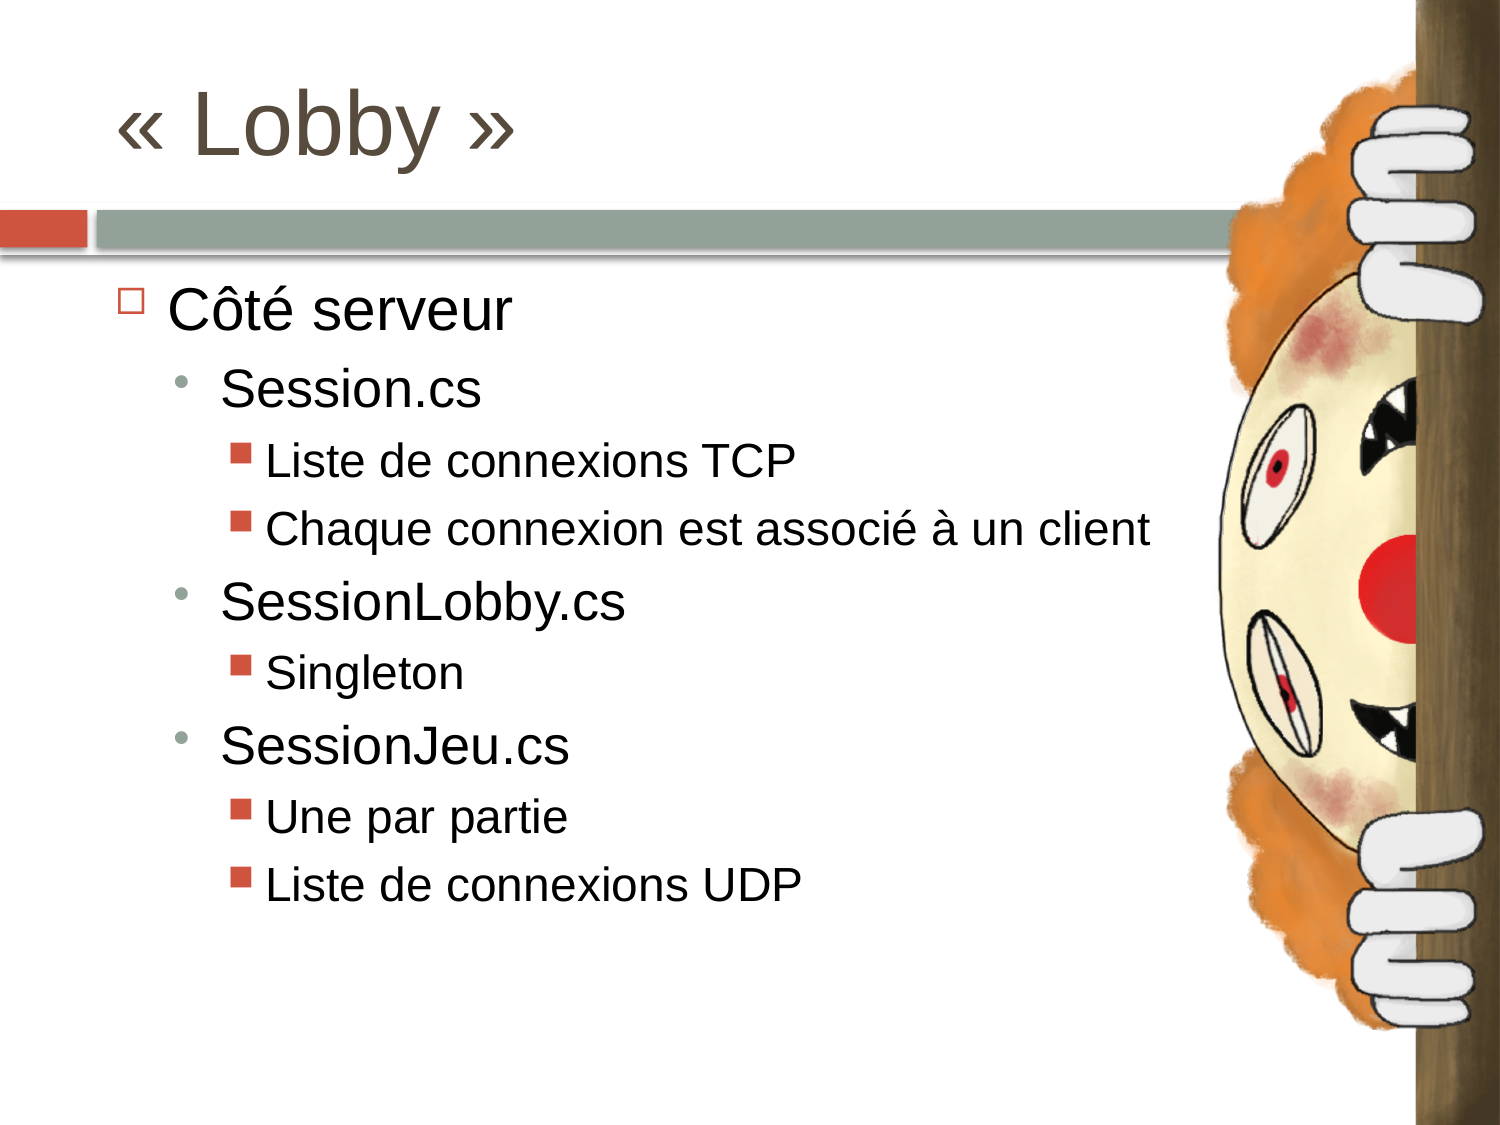

# « Lobby »
Côté serveur
Session.cs
Liste de connexions TCP
Chaque connexion est associé à un client
SessionLobby.cs
Singleton
SessionJeu.cs
Une par partie
Liste de connexions UDP